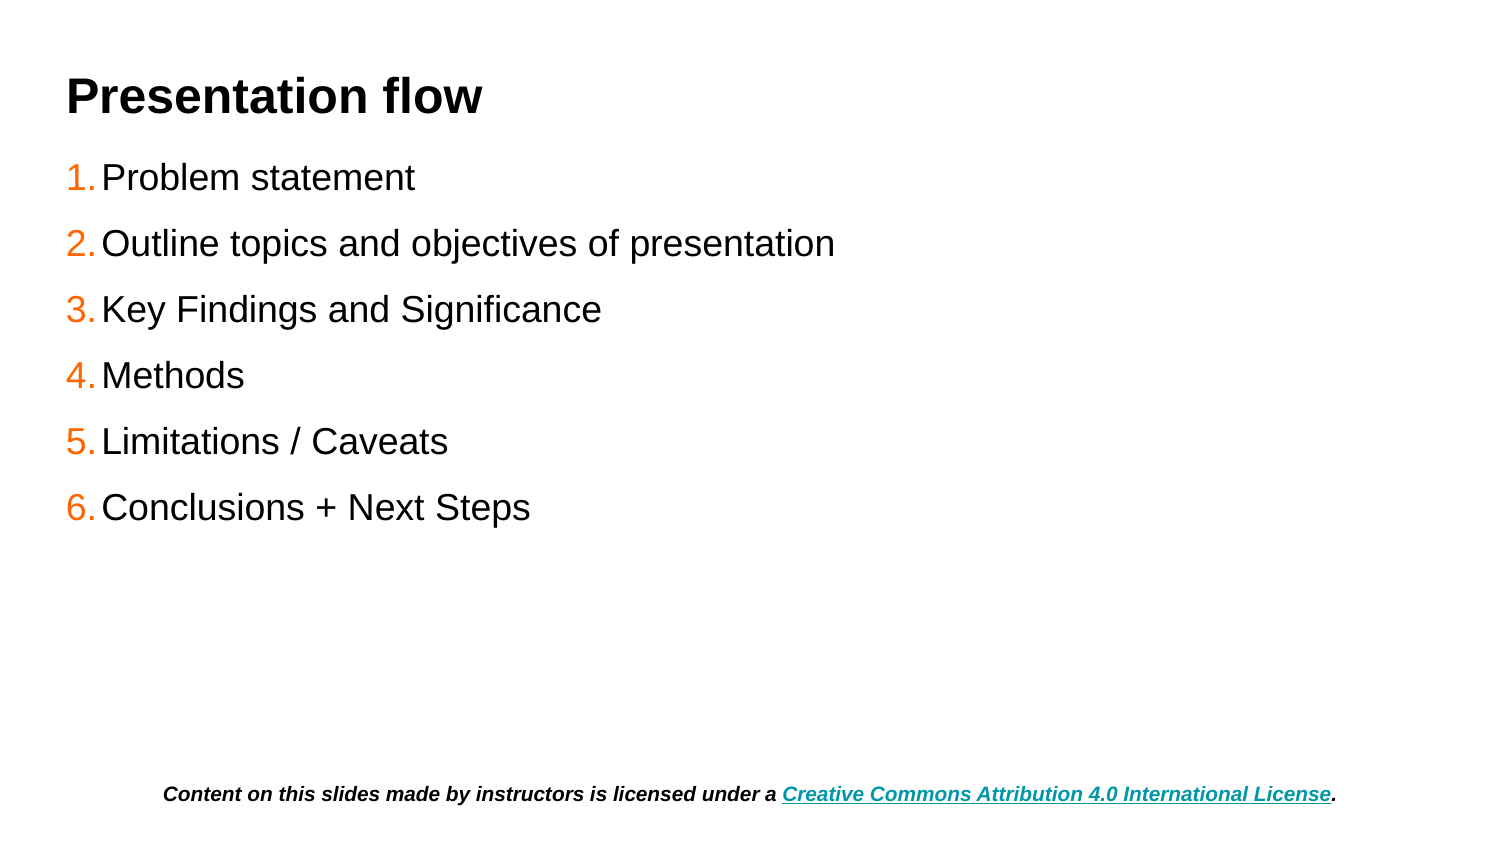

# Presentation flow
Problem statement
Outline topics and objectives of presentation
Key Findings and Significance
Methods
Limitations / Caveats
Conclusions + Next Steps